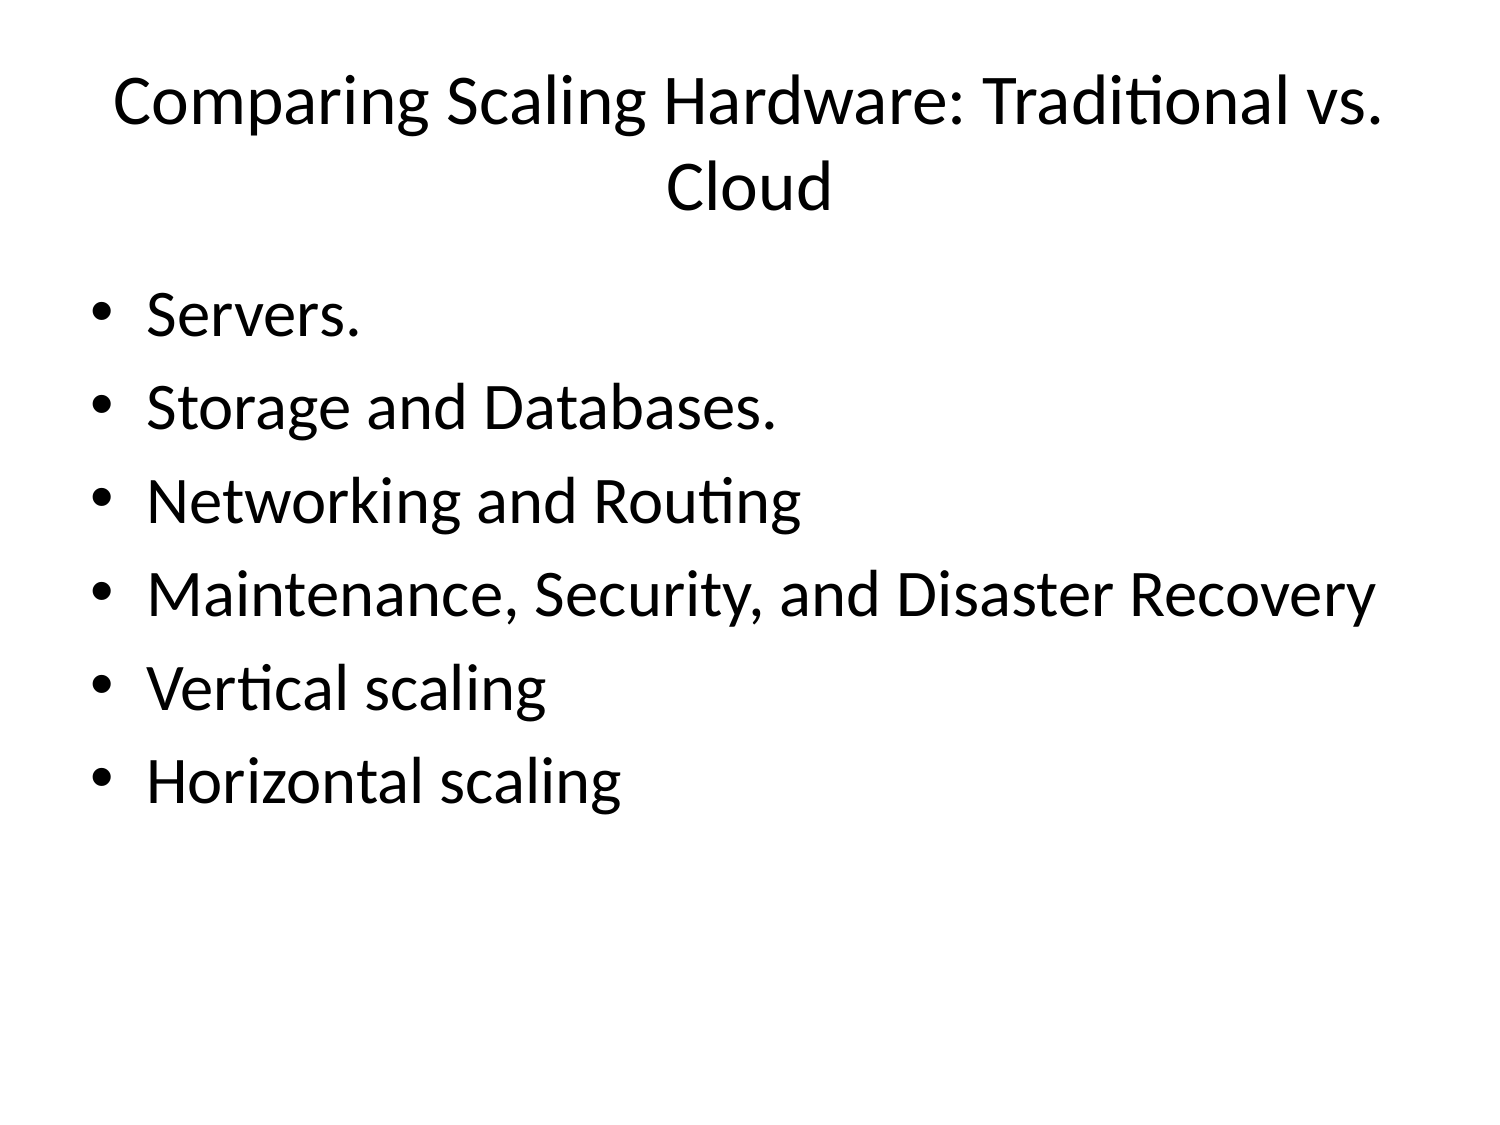

# Comparing Scaling Hardware: Traditional vs. Cloud
Servers.
Storage and Databases.
Networking and Routing
Maintenance, Security, and Disaster Recovery
Vertical scaling
Horizontal scaling